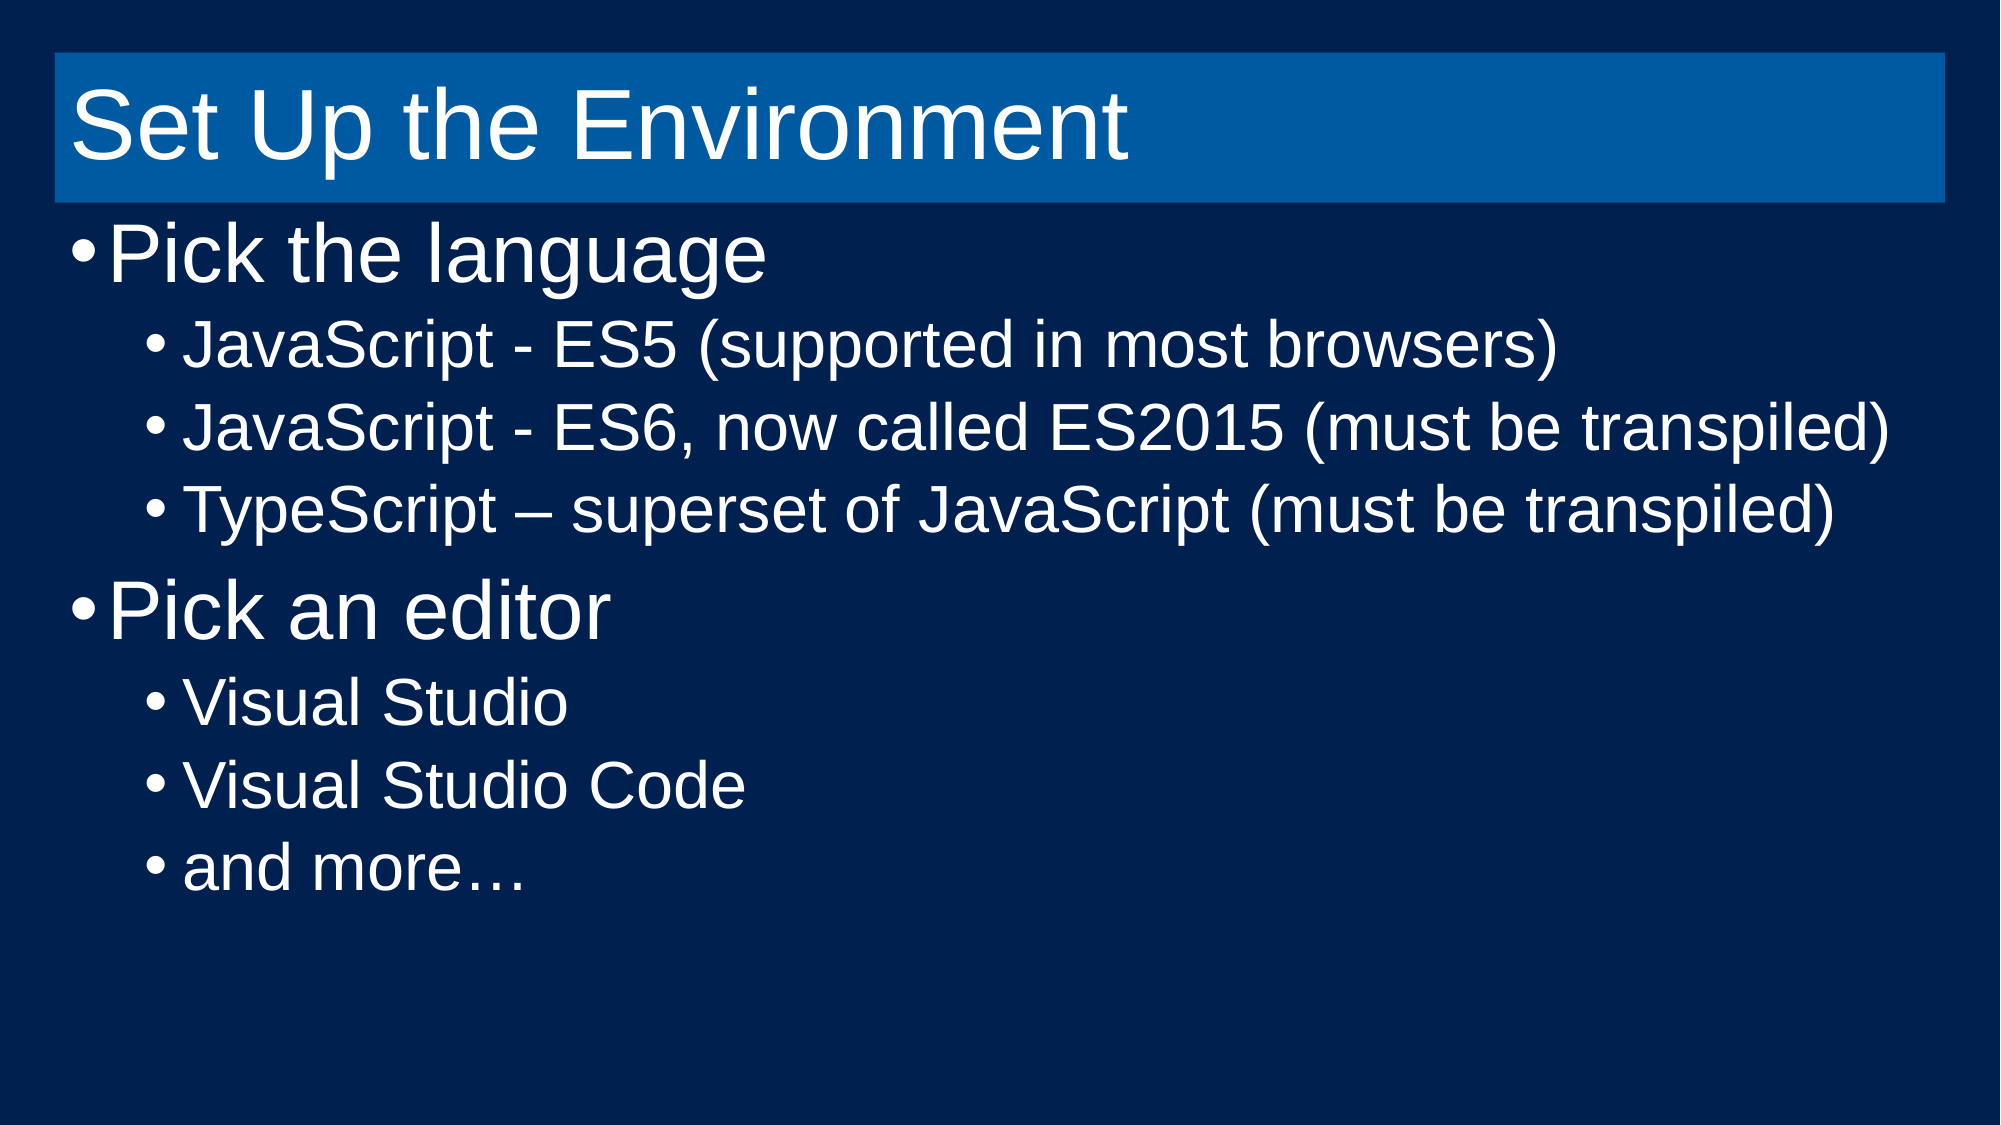

# Set Up the Environment
Pick the language
JavaScript - ES5 (supported in most browsers)
JavaScript - ES6, now called ES2015 (must be transpiled)
TypeScript – superset of JavaScript (must be transpiled)
Pick an editor
Visual Studio
Visual Studio Code
and more…